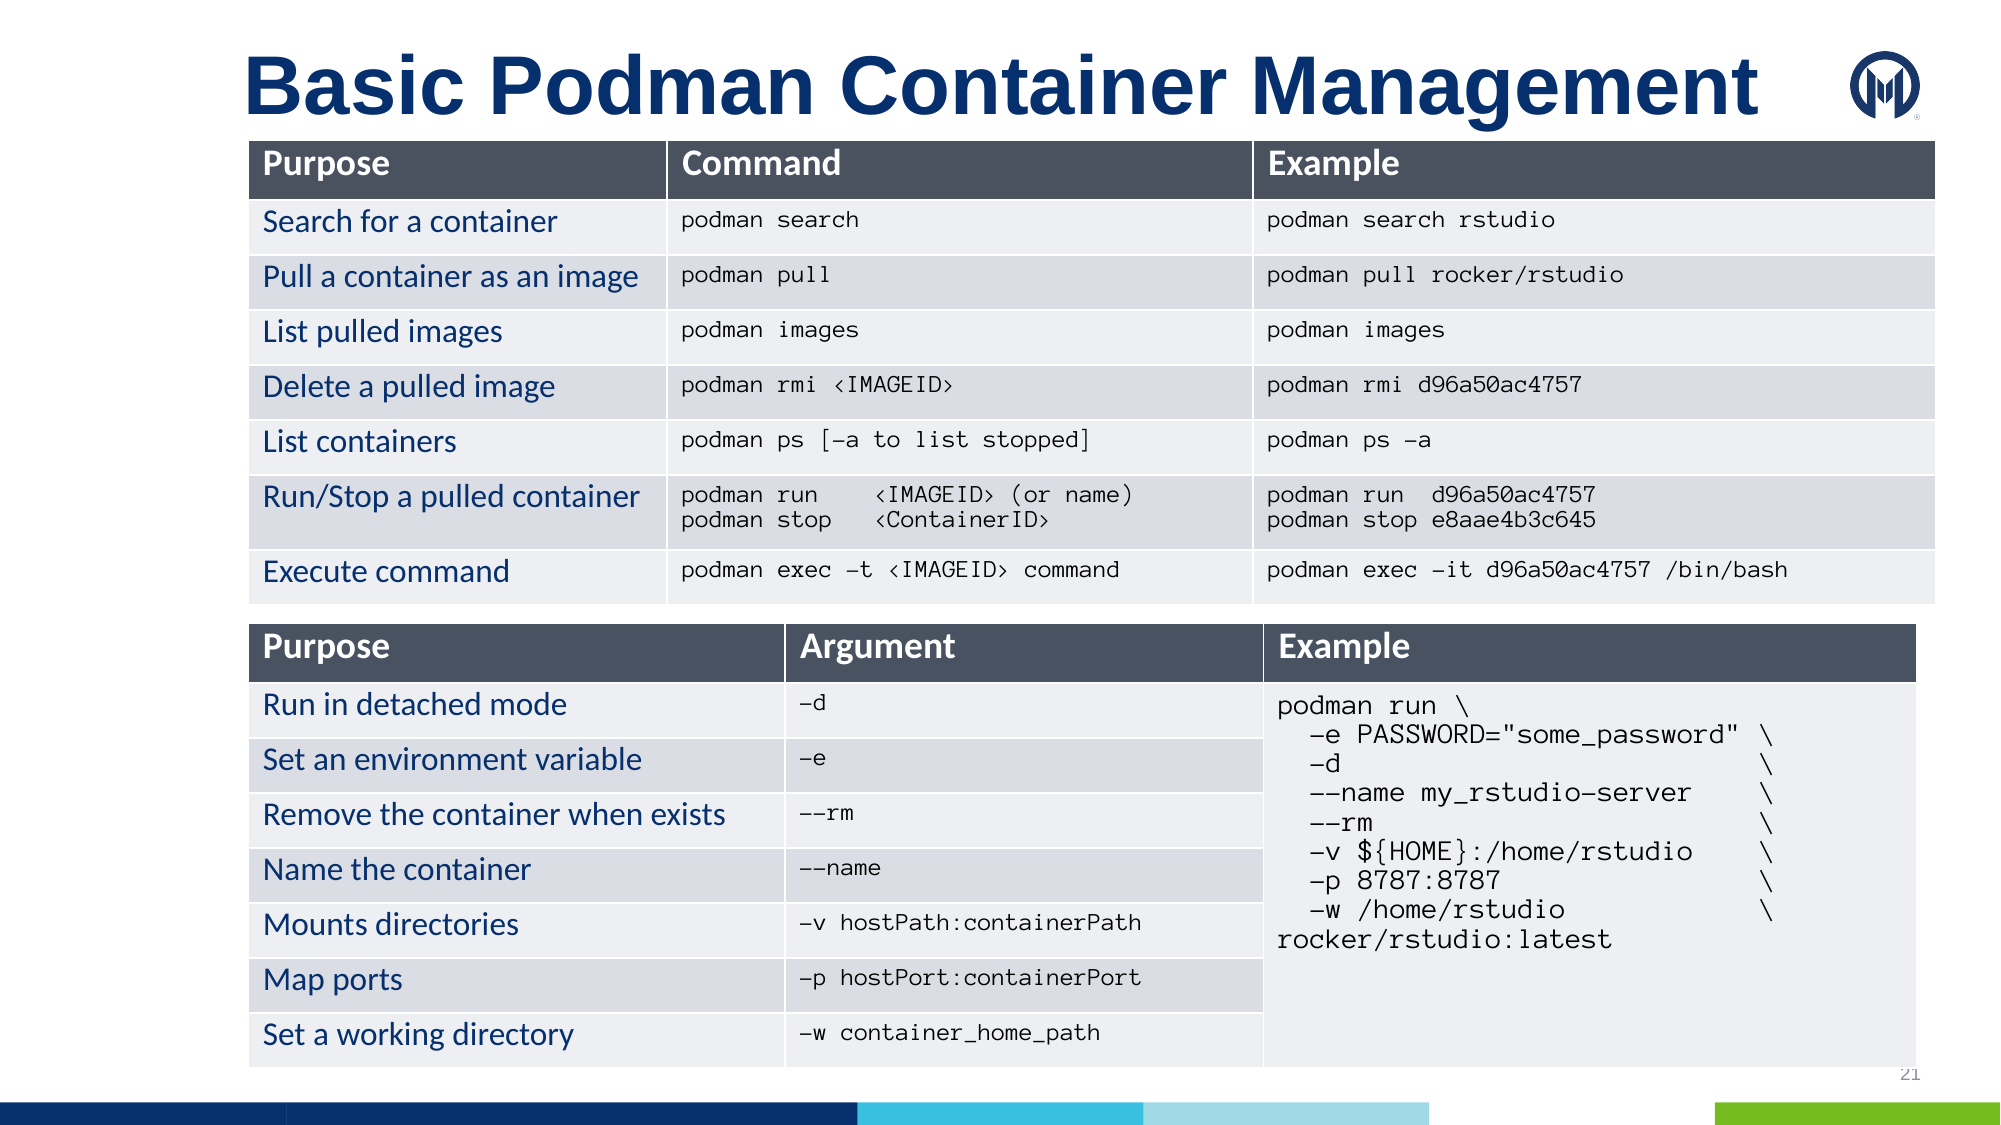

Basic Podman Container Management
| Purpose | Command | Example |
| --- | --- | --- |
| Search for a container | podman search | podman search rstudio |
| Pull a container as an image | podman pull | podman pull rocker/rstudio |
| List pulled images | podman images | podman images |
| Delete a pulled image | podman rmi <IMAGEID> | podman rmi d96a50ac4757 |
| List containers | podman ps [-a to list stopped] | podman ps -a |
| Run/Stop a pulled container | podman run <IMAGEID> (or name) podman stop <ContainerID> | podman run d96a50ac4757 podman stop e8aae4b3c645 |
| Execute command | podman exec –t <IMAGEID> command | podman exec -it d96a50ac4757 /bin/bash |
| Purpose | Argument | Example |
| --- | --- | --- |
| Run in detached mode | -d | podman run \ -e PASSWORD="some\_password" \ -d \ --name my\_rstudio-server \ --rm \ -v ${HOME}:/home/rstudio \ -p 8787:8787 \ -w /home/rstudio \ rocker/rstudio:latest |
| Set an environment variable | -e |  |
| Remove the container when exists | --rm |  |
| Name the container | --name |  |
| Mounts directories | -v hostPath:containerPath |  |
| Map ports | -p hostPort:containerPort |  |
| Set a working directory | -w container\_home\_path |  |
21